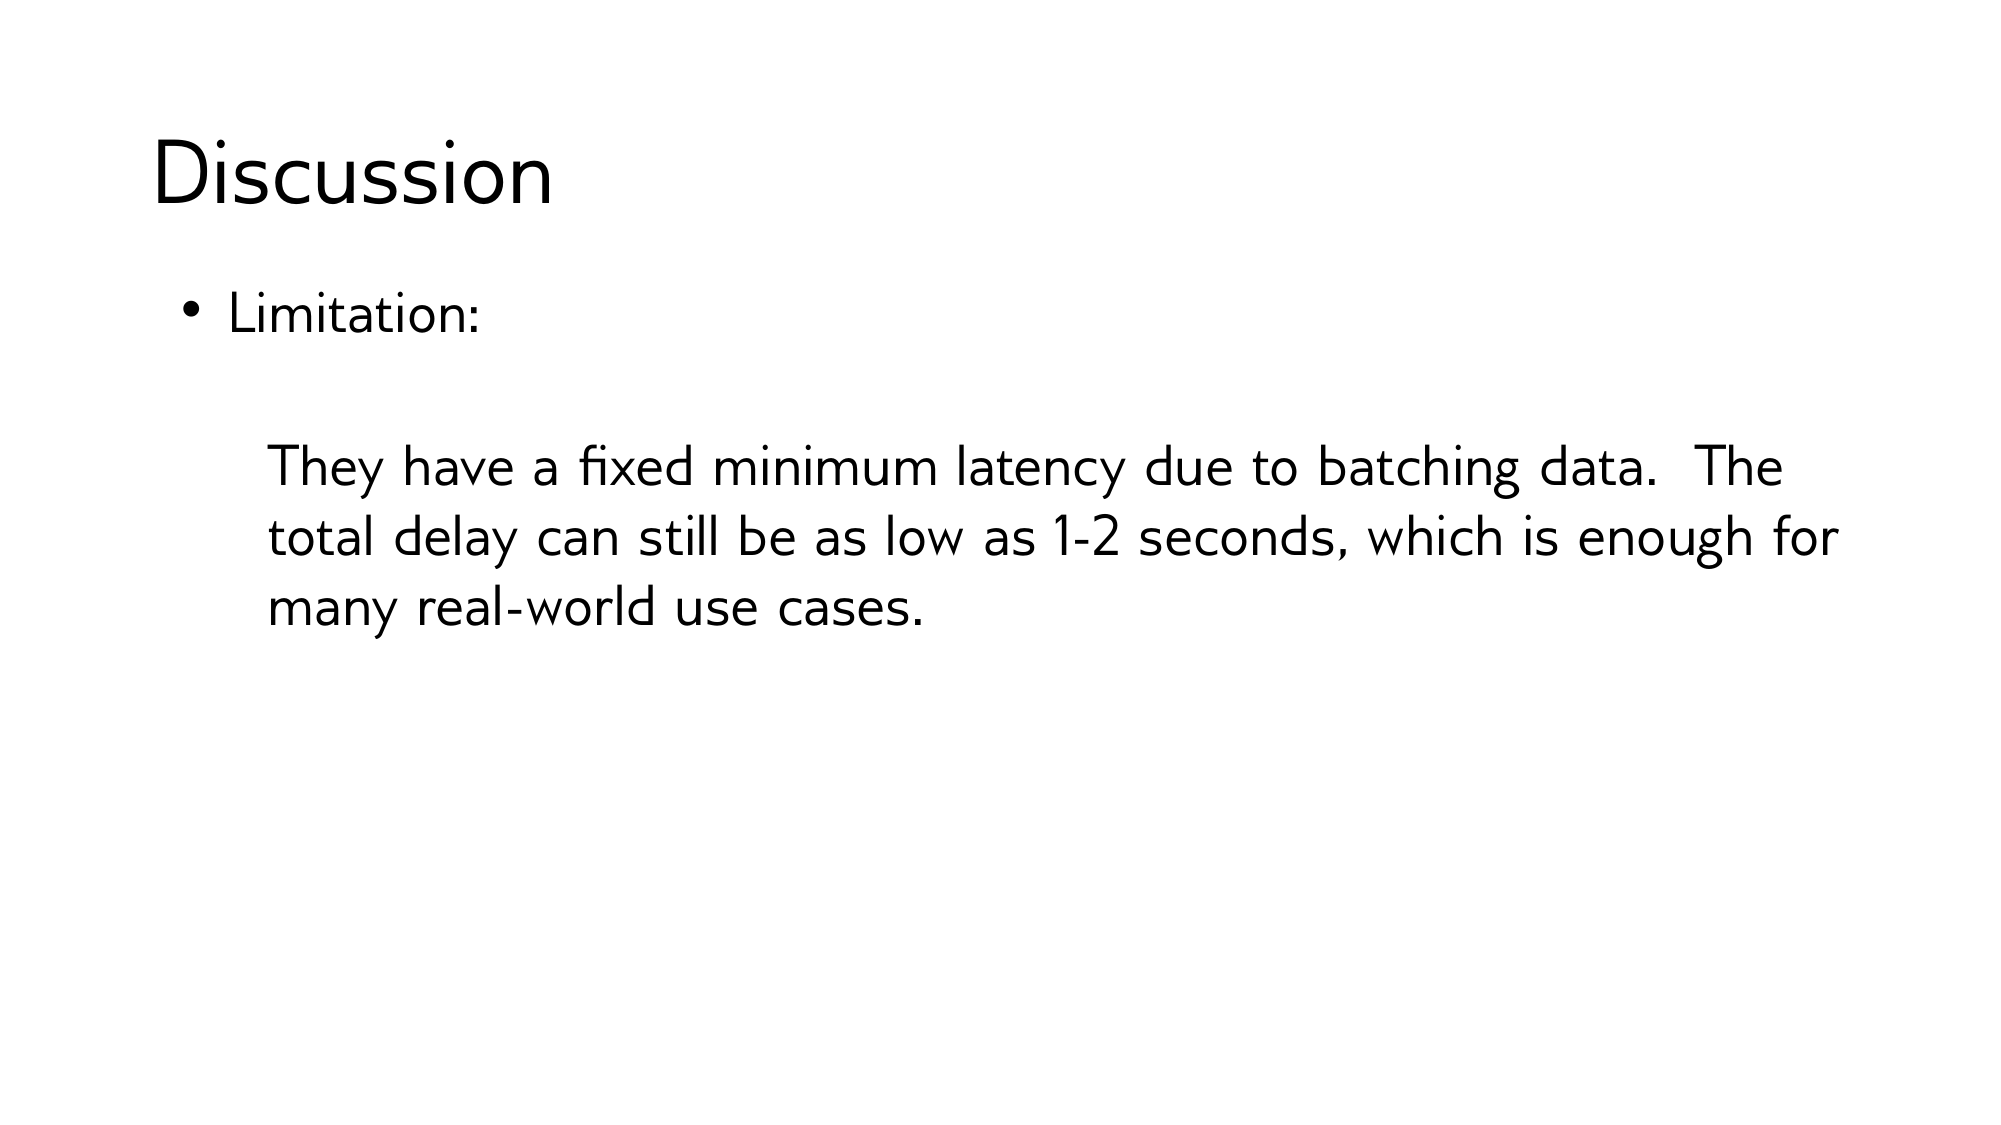

# Discussion
Limitation:

They have a fixed minimum latency due to batching data.  The total delay can still be as low as 1-2 seconds, which is enough for many real-world use cases.